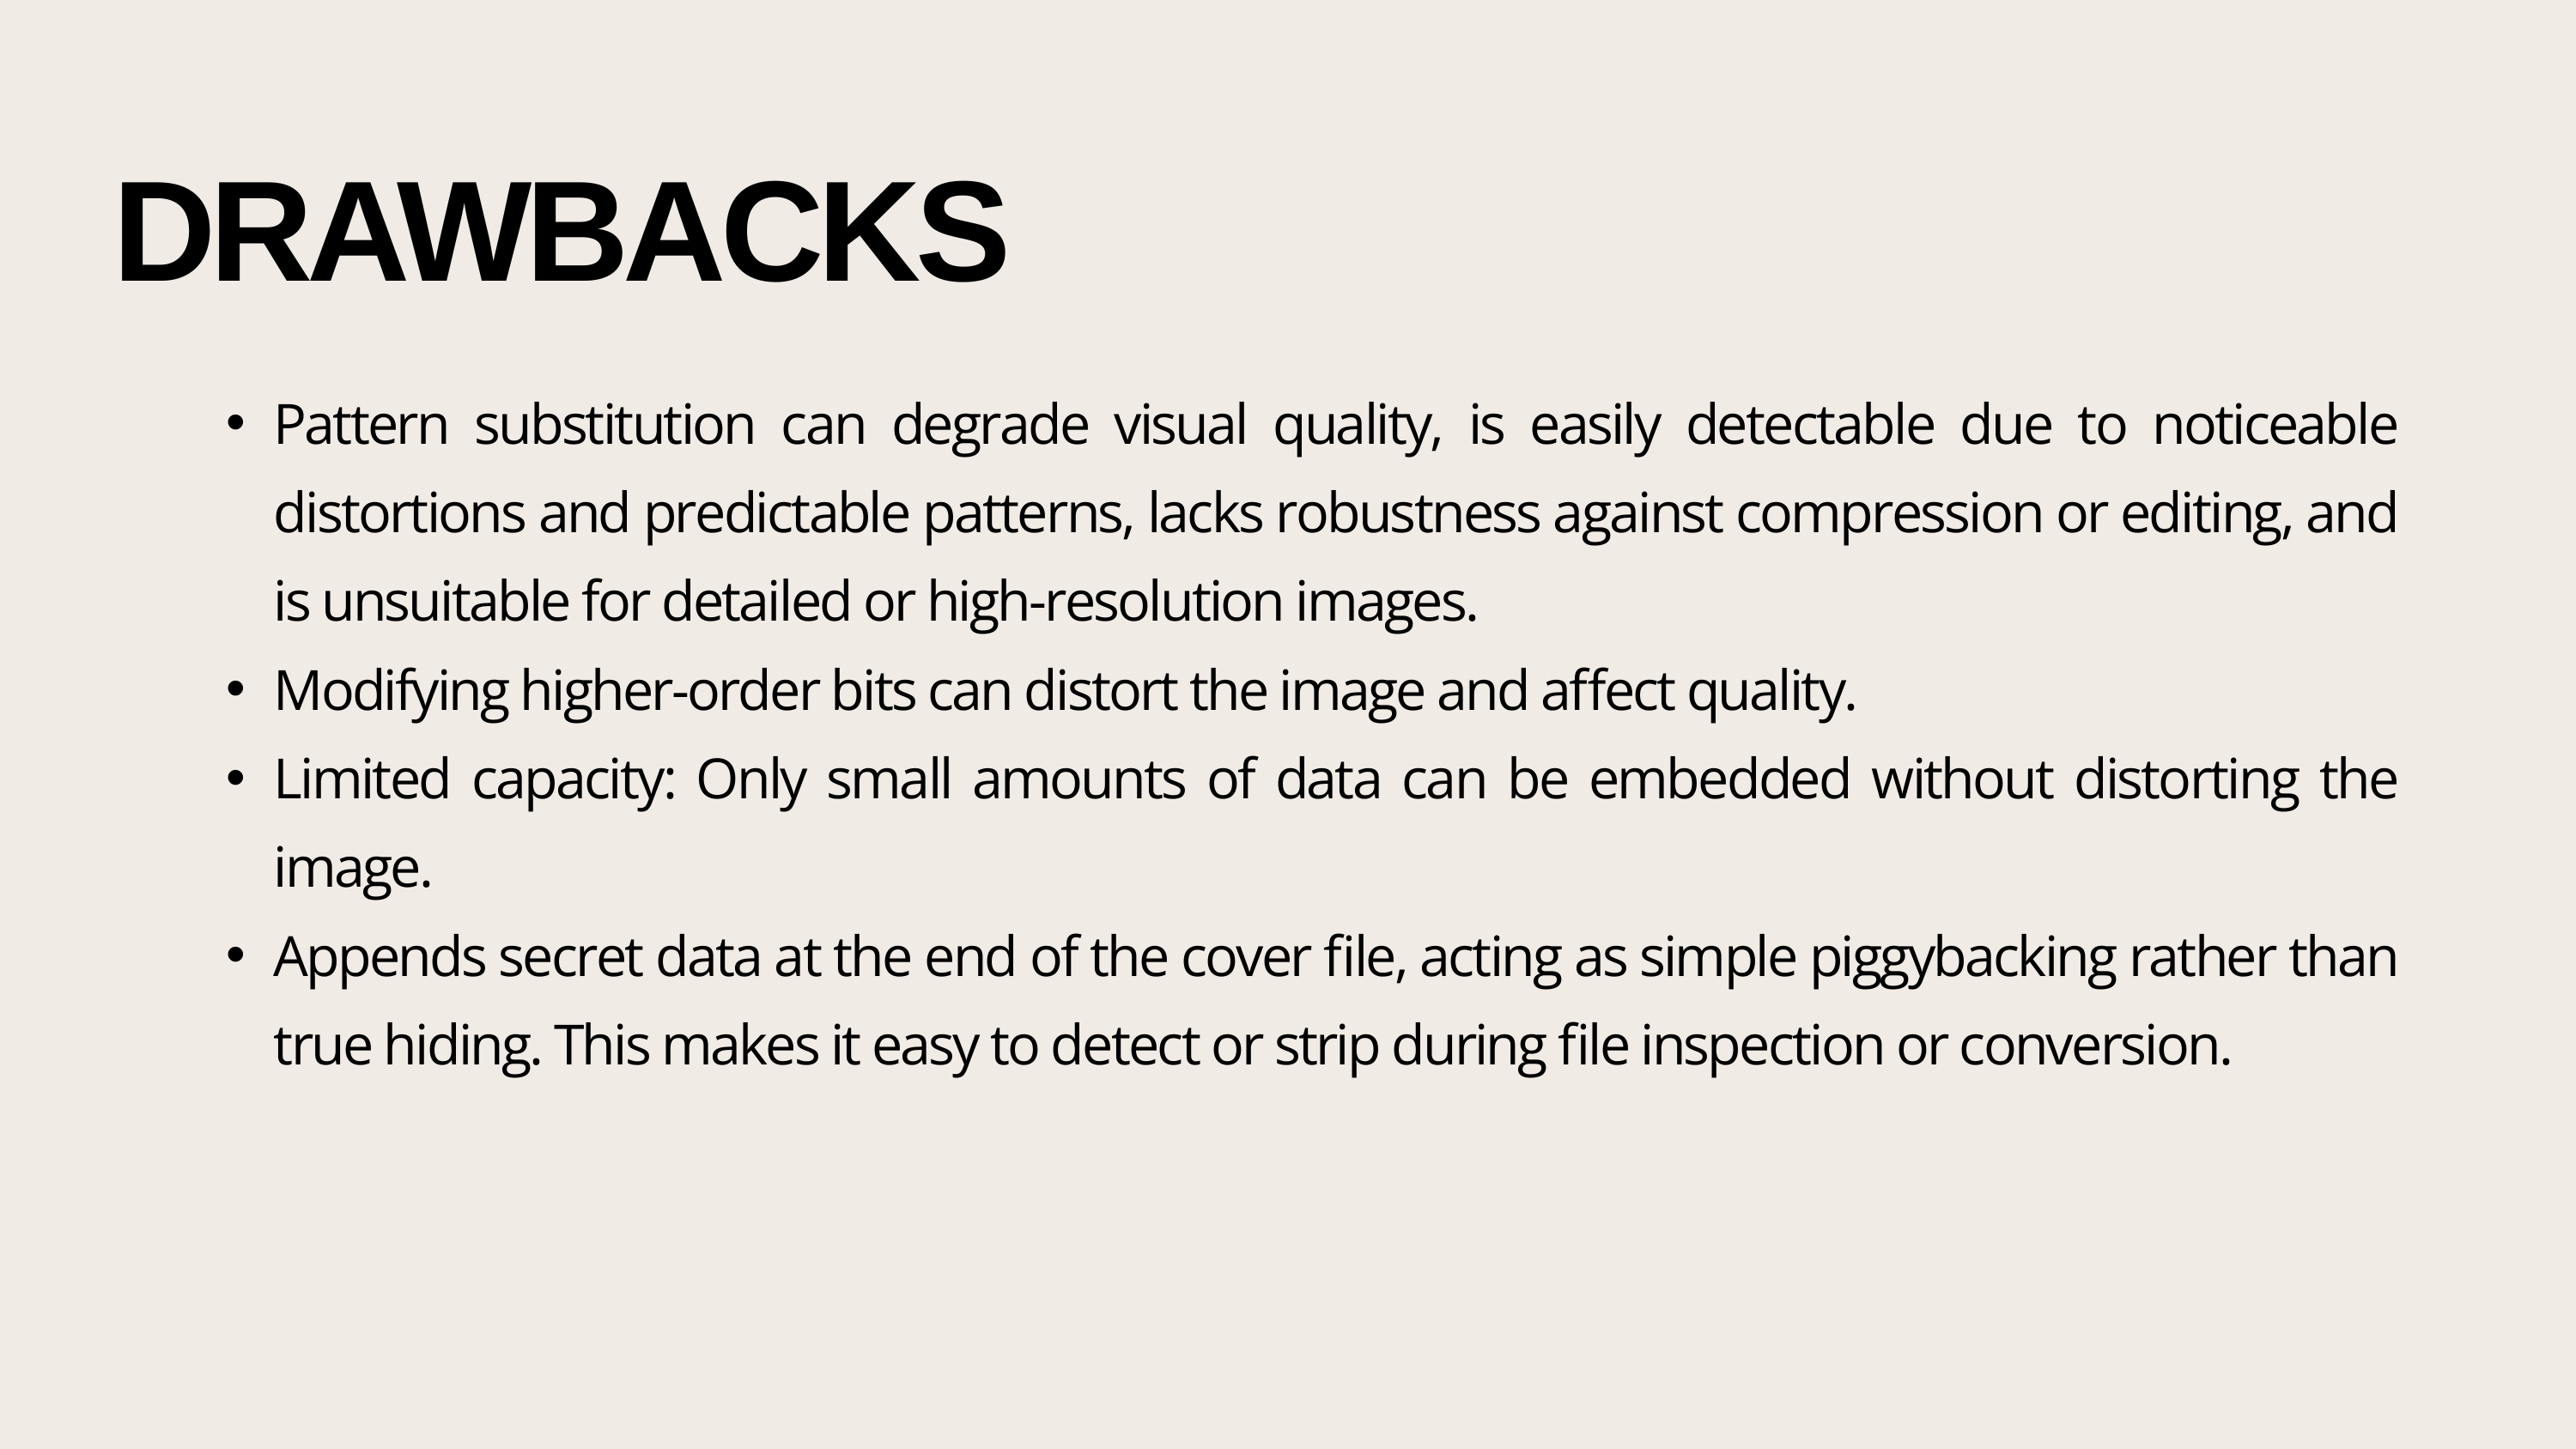

DRAWBACKS
Pattern substitution can degrade visual quality, is easily detectable due to noticeable distortions and predictable patterns, lacks robustness against compression or editing, and is unsuitable for detailed or high-resolution images.
Modifying higher-order bits can distort the image and affect quality.
Limited capacity: Only small amounts of data can be embedded without distorting the image.
Appends secret data at the end of the cover file, acting as simple piggybacking rather than true hiding. This makes it easy to detect or strip during file inspection or conversion.